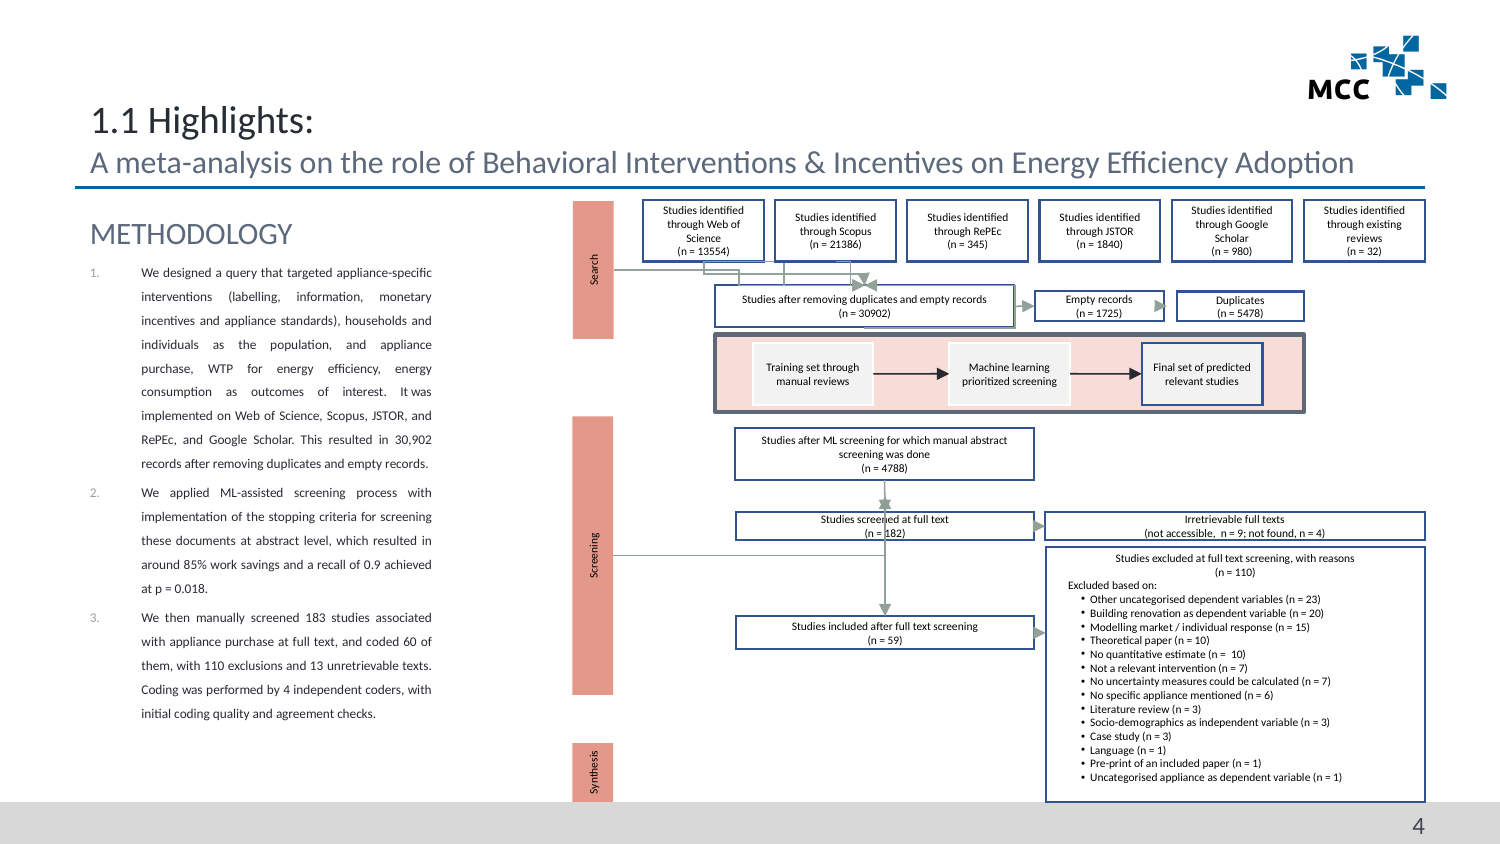

# 1.1 Highlights: A meta-analysis on the role of Behavioral Interventions & Incentives on Energy Efficiency Adoption
METHODOLOGY
We designed a query that targeted appliance-specific interventions (labelling, information, monetary incentives and appliance standards), households and individuals as the population, and appliance purchase, WTP for energy efficiency, energy consumption as outcomes of interest. It was implemented on Web of Science, Scopus, JSTOR, and RePEc, and Google Scholar. This resulted in 30,902 records after removing duplicates and empty records.
We applied ML-assisted screening process with implementation of the stopping criteria for screening these documents at abstract level, which resulted in around 85% work savings and a recall of 0.9 achieved at p = 0.018.
We then manually screened 183 studies associated with appliance purchase at full text, and coded 60 of them, with 110 exclusions and 13 unretrievable texts. Coding was performed by 4 independent coders, with initial coding quality and agreement checks.

Studies identified through Web of Science
(n = 13554)
Studies identified through Scopus
(n = 21386)
Studies identified through RePEc
(n = 345)
Studies identified through JSTOR
(n = 1840)
Studies identified through Google Scholar
(n = 980)
Studies identified through existing reviews
(n = 32)
Search
Studies after removing duplicates and empty records
(n = 30902)
Empty records
(n = 1725)
Duplicates
(n = 5478)

Machine learning prioritized screening
Training set through manual reviews
Final set of predicted relevant studies
Studies after ML screening for which manual abstract screening was done
(n = 4788)
Studies screened at full text
(n = 182)
Irretrievable full texts
(not accessible,  n = 9; not found, n = 4)
Studies excluded at full text screening, with reasons
(n = 110)
      Excluded based on:
Other uncategorised dependent variables (n = 23)
Building renovation as dependent variable (n = 20)
Modelling market / individual response (n = 15)
Theoretical paper (n = 10)
No quantitative estimate (n =  10)
Not a relevant intervention (n = 7)
No uncertainty measures could be calculated (n = 7)
No specific appliance mentioned (n = 6)
Literature review (n = 3)
Socio-demographics as independent variable (n = 3)
Case study (n = 3)
Language (n = 1)
Pre-print of an included paper (n = 1)
Uncategorised appliance as dependent variable (n = 1)

Studies included after full text screening
(n = 59)
Screening
Synthesis
4